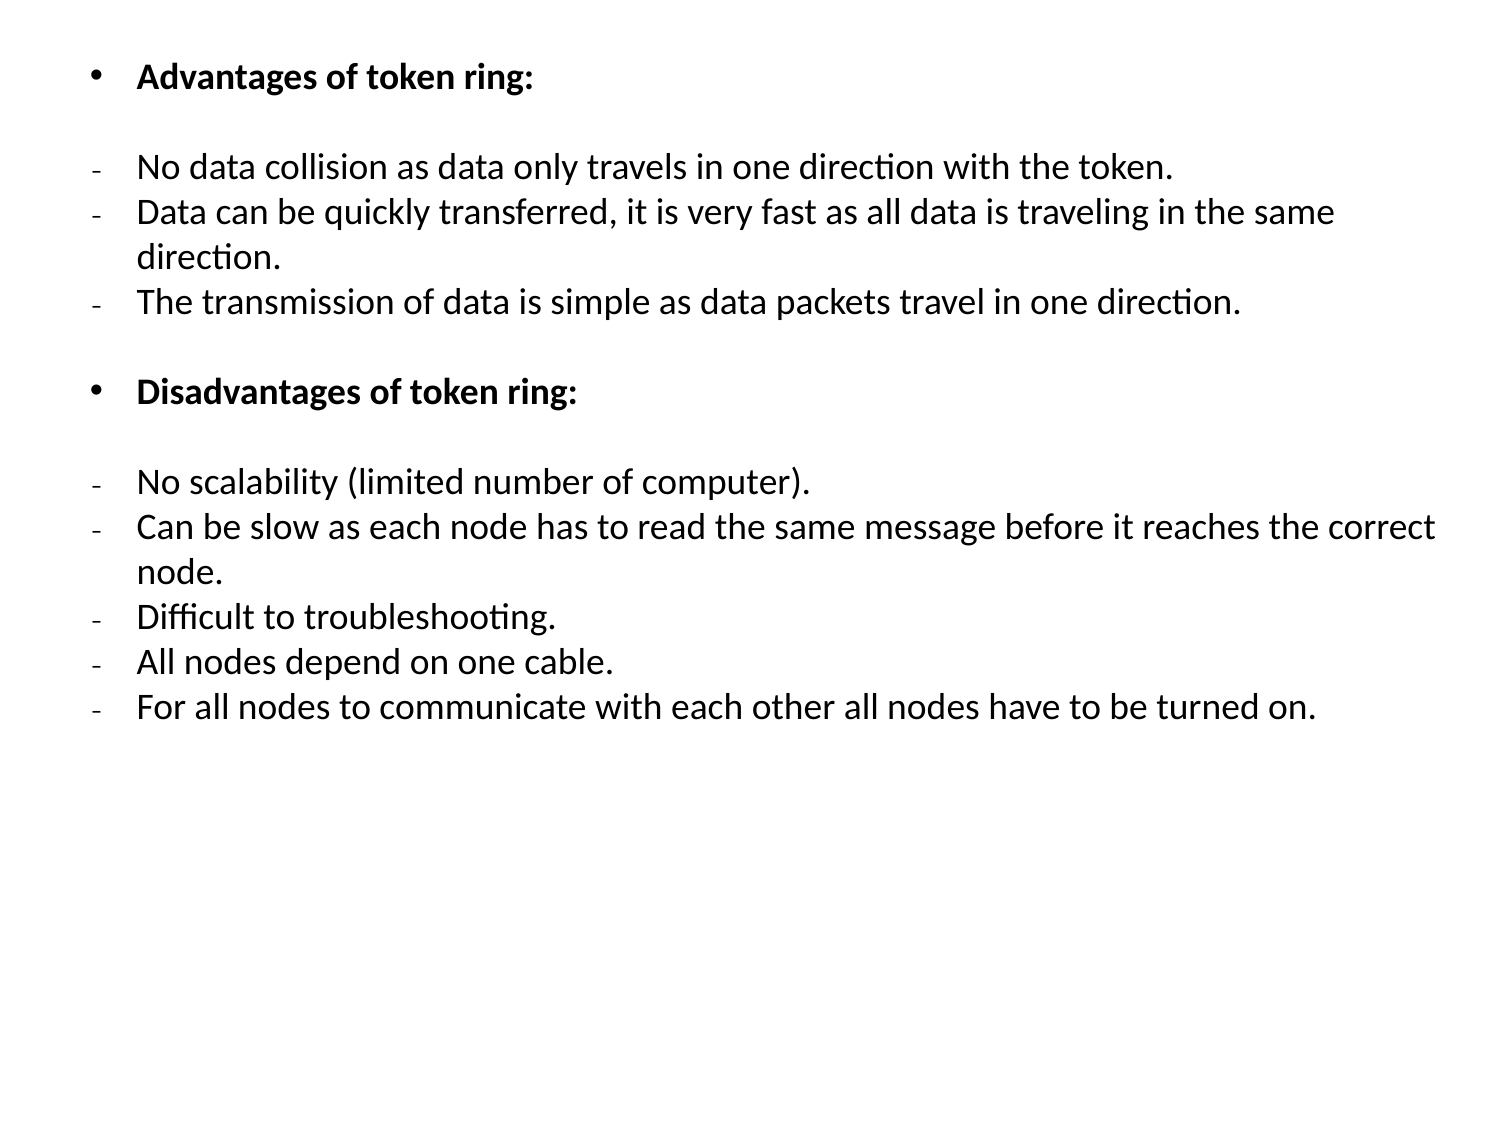

Advantages of token ring:

No data collision as data only travels in one direction with the token.
Data can be quickly transferred, it is very fast as all data is traveling in the same direction.
The transmission of data is simple as data packets travel in one direction.

Disadvantages of token ring:

No scalability (limited number of computer).
Can be slow as each node has to read the same message before it reaches the correct node.
Difficult to troubleshooting.
All nodes depend on one cable.
For all nodes to communicate with each other all nodes have to be turned on.